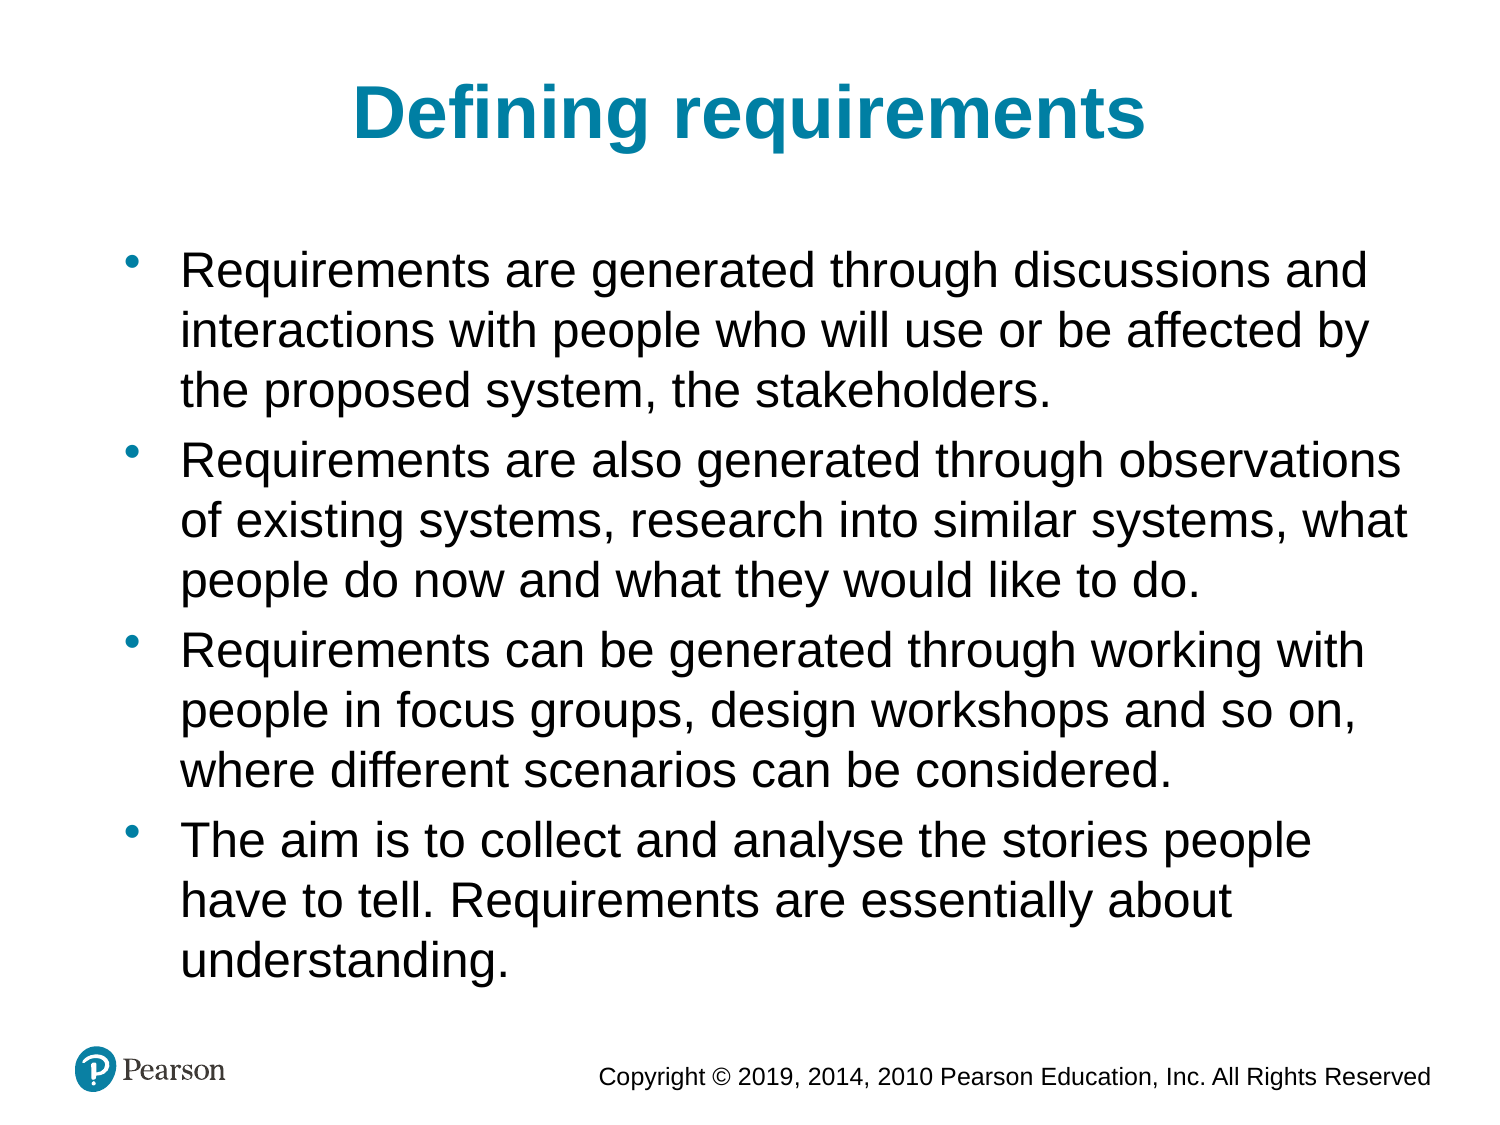

Defining requirements
Requirements are generated through discussions and interactions with people who will use or be affected by the proposed system, the stakeholders.
Requirements are also generated through observations of existing systems, research into similar systems, what people do now and what they would like to do.
Requirements can be generated through working with people in focus groups, design workshops and so on, where different scenarios can be considered.
The aim is to collect and analyse the stories people
have to tell. Requirements are essentially about understanding.